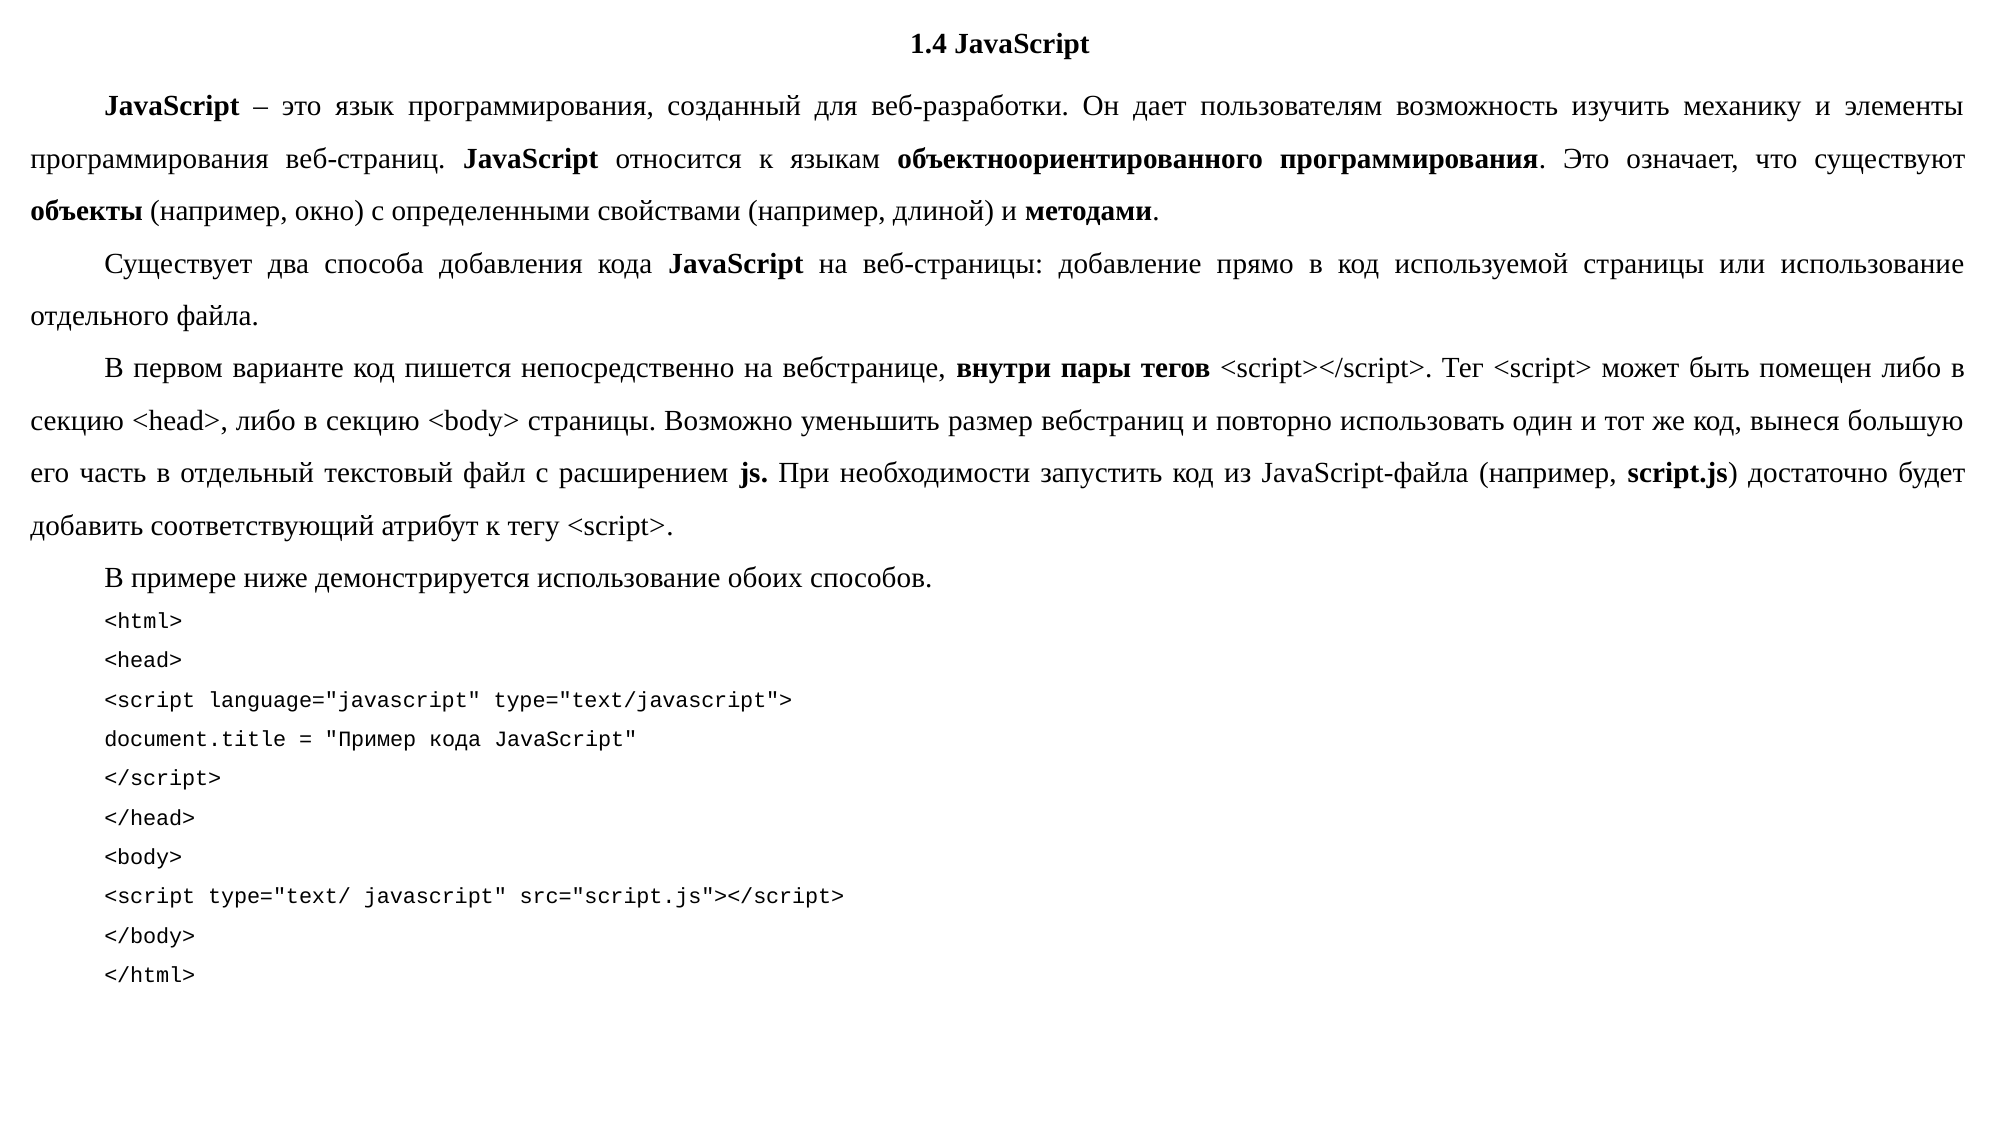

1.4 JavaScript
JavaScript – это язык программирования, созданный для веб-разработки. Он дает пользователям возможность изучить механику и элементы программирования веб-страниц. JavaScript относится к языкам объектноориентированного программирования. Это означает, что существуют объекты (например, окно) с определенными свойствами (например, длиной) и методами.
Существует два способа добавления кода JavaScript на веб-страницы: добавление прямо в код используемой страницы или использование отдельного файла.
В первом варианте код пишется непосредственно на вебстранице, внутри пары тегов <script></script>. Тег <script> может быть помещен либо в секцию <head>, либо в секцию <body> страницы. Возможно уменьшить размер вебстраниц и повторно использовать один и тот же код, вынеся большую его часть в отдельный текстовый файл с расширением js. При необходимости запустить код из JavaScript-файла (например, script.js) достаточно будет добавить соответствующий атрибут к тегу <script>.
В примере ниже демонстрируется использование обоих способов.
<html>
<head>
<script language="javascript" type="text/javascript">
document.title = "Пример кода JavaScript"
</script>
</head>
<body>
<script type="text/ javascript" src="script.js"></script>
</body>
</html>